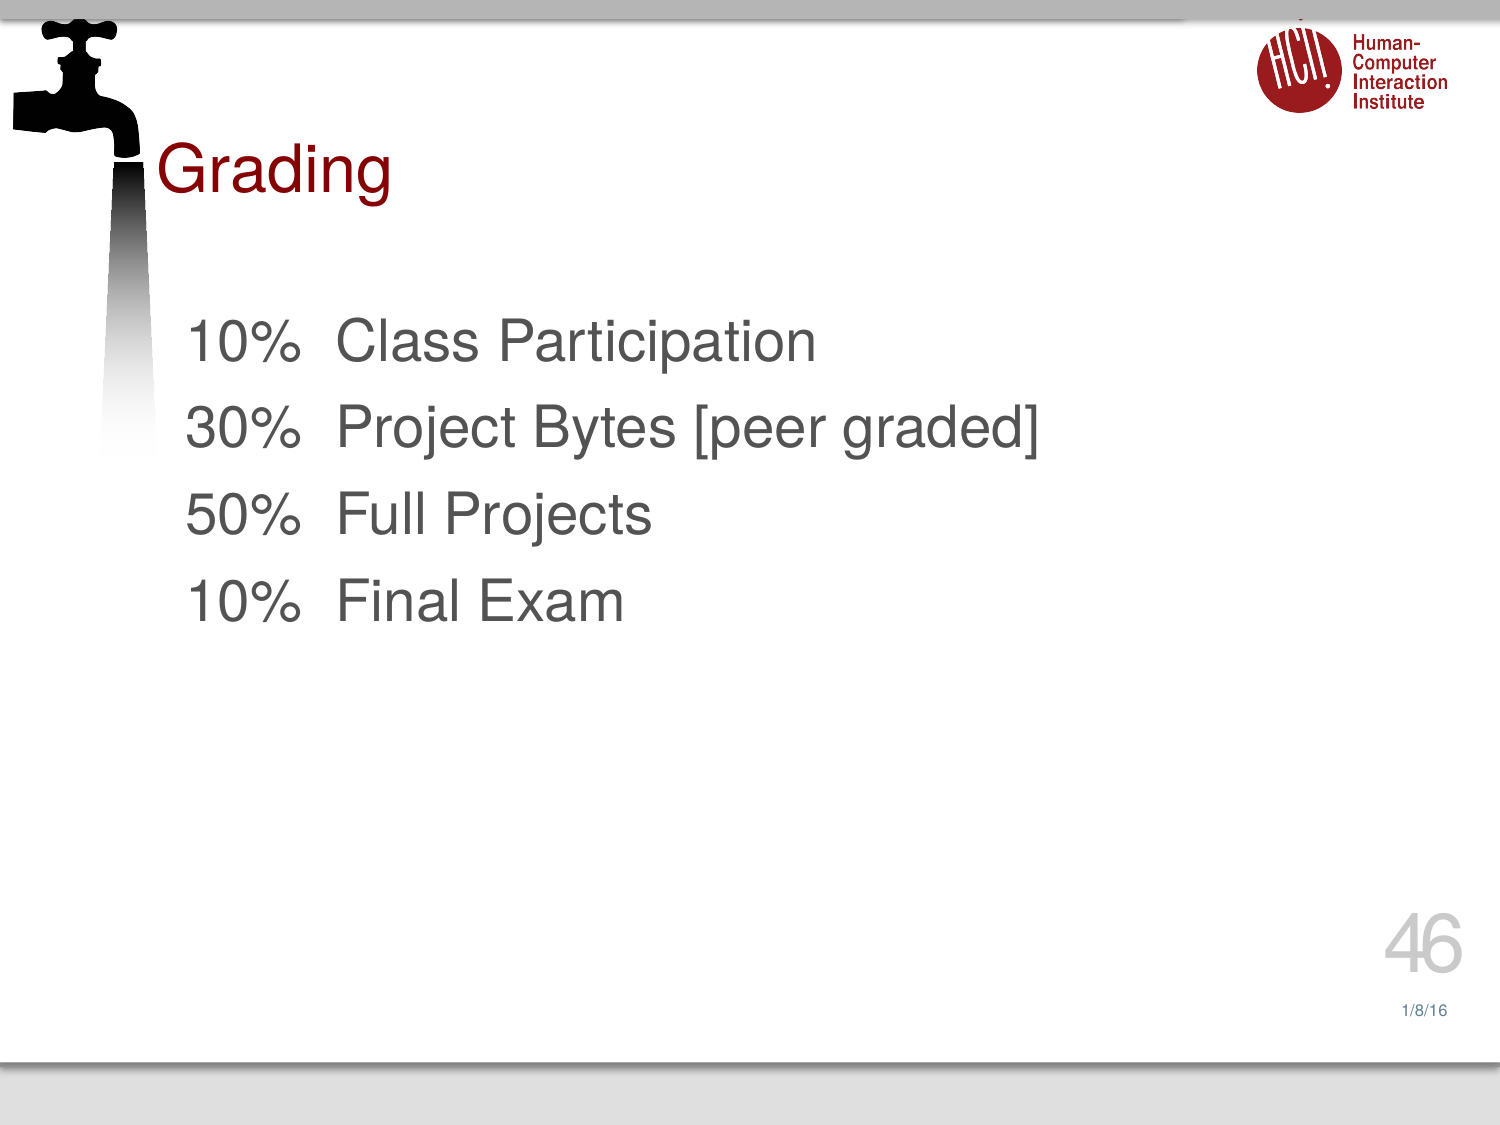

# Grading
10%	Class Participation
30%	Project Bytes [peer graded]
50%	Full Projects
10%	Final Exam
46
1/8/16